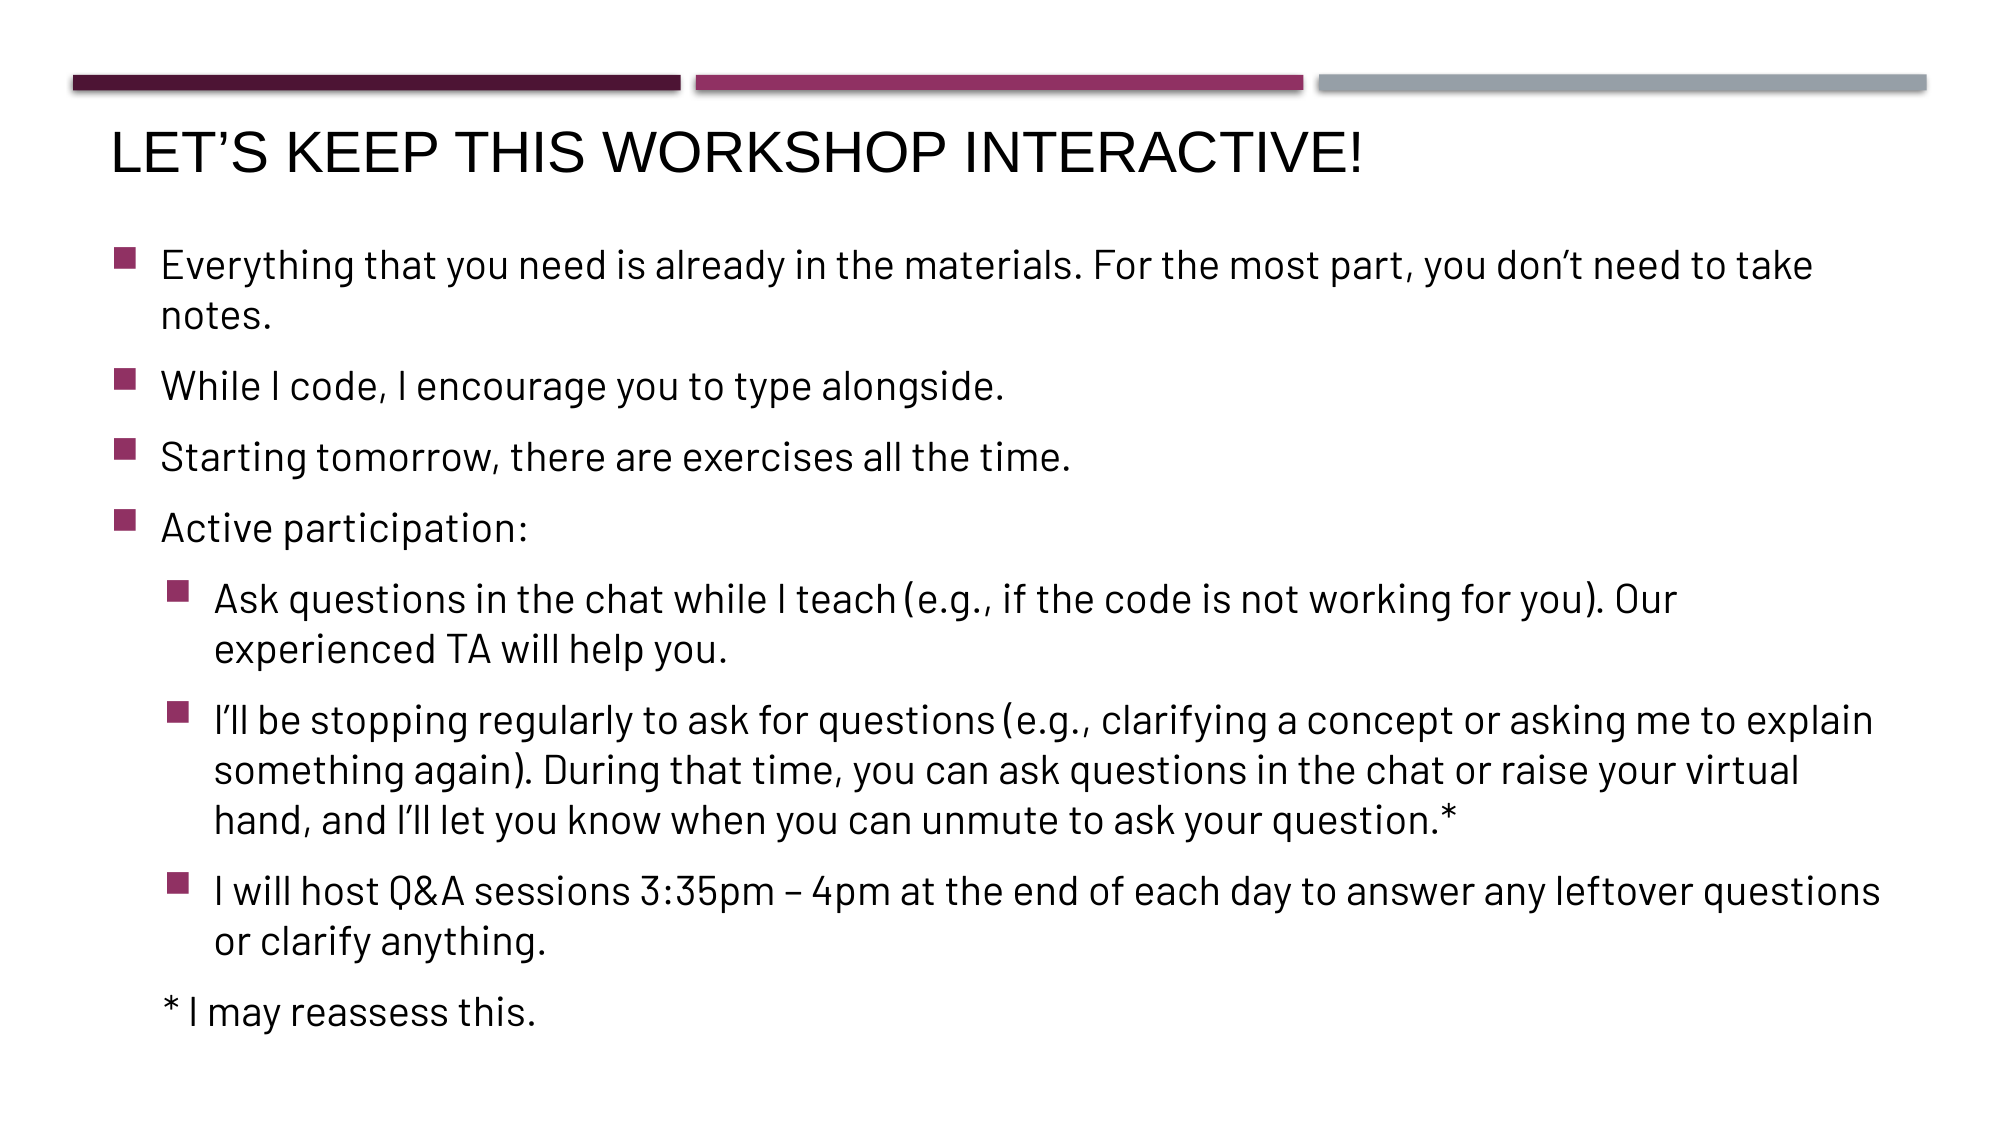

# LET’S KEEP THIS WORKSHOP INTERACTIVE!
Everything that you need is already in the materials. For the most part, you don’t need to take notes.
While I code, I encourage you to type alongside.
Starting tomorrow, there are exercises all the time.
Active participation:
Ask questions in the chat while I teach (e.g., if the code is not working for you). Our experienced TA will help you.
I’ll be stopping regularly to ask for questions (e.g., clarifying a concept or asking me to explain something again). During that time, you can ask questions in the chat or raise your virtual hand, and I’ll let you know when you can unmute to ask your question.*
I will host Q&A sessions 3:35pm – 4pm at the end of each day to answer any leftover questions or clarify anything.
* I may reassess this.